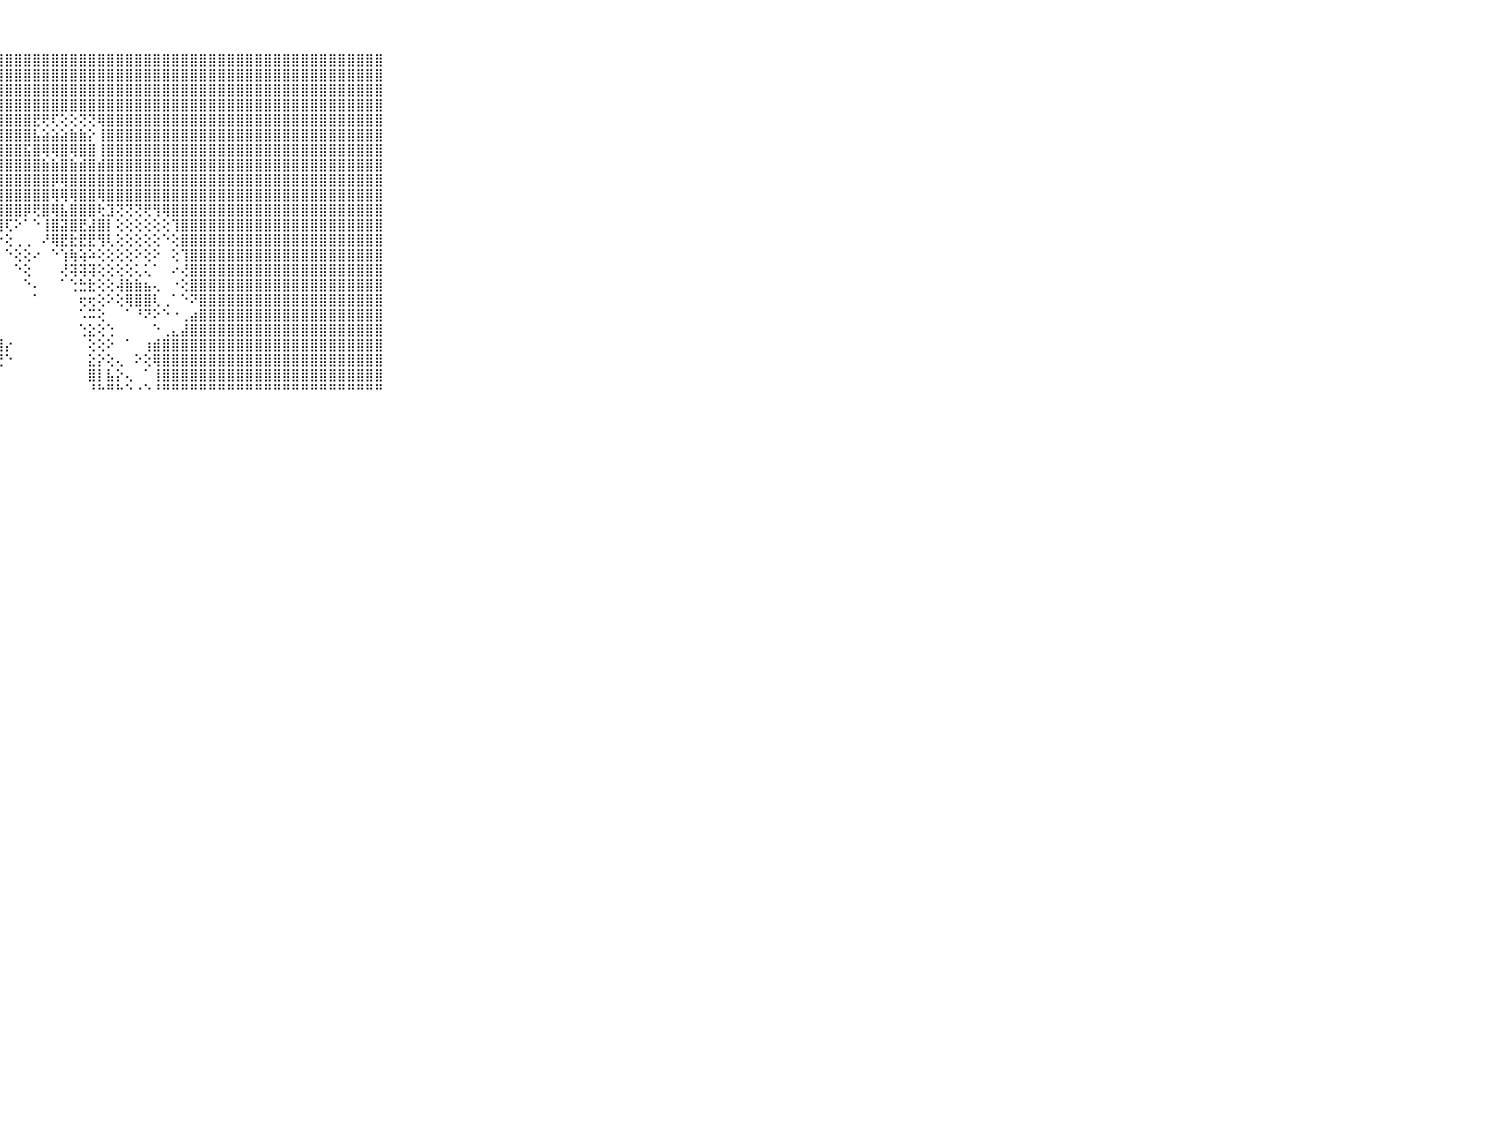

⠀⠀⠀⠀⠀⠀⠀⠀⠀⠀⠀⣿⣿⣿⣿⣿⣿⣿⣿⣿⣿⣿⣿⣿⣿⣿⣿⣿⣿⣿⣿⣿⣿⣿⣿⣿⣿⣿⣿⣿⣿⣿⣿⣿⣿⣿⣿⣿⣿⣿⣿⣿⣿⣿⣿⣿⣿⣿⣿⣿⣿⣿⣿⣿⣿⣿⣿⣿⣿⠀⠀⠀⠀⠀⠀⠀⠀⠀⠀⠀⠀
⠀⠀⠀⠀⠀⠀⠀⠀⠀⠀⠀⣿⣿⣿⣿⣿⣿⣿⣿⣿⣿⣿⣿⣿⣿⣿⣿⣿⣿⣿⣿⣿⣿⣿⣿⣿⣿⣿⣿⣿⣿⣿⣿⣿⣿⣿⣿⣿⣿⣿⣿⣿⣿⣿⣿⣿⣿⣿⣿⣿⣿⣿⣿⣿⣿⣿⣿⣿⣿⠀⠀⠀⠀⠀⠀⠀⠀⠀⠀⠀⠀
⠀⠀⠀⠀⠀⠀⠀⠀⠀⠀⠀⣿⣿⣿⣿⣿⣿⣿⣿⣿⣿⣿⣿⣿⣿⣿⣿⣿⣿⣿⣿⣿⣿⣿⣿⣿⣿⣿⣿⣿⣿⣿⣿⣿⣿⣿⣿⣿⣿⣿⣿⣿⣿⣿⣿⣿⣿⣿⣿⣿⣿⣿⣿⣿⣿⣿⣿⣿⣿⠀⠀⠀⠀⠀⠀⠀⠀⠀⠀⠀⠀
⠀⠀⠀⠀⠀⠀⠀⠀⠀⠀⠀⣿⣿⣿⣿⣿⣿⣿⣿⣿⣿⣿⣿⣿⣿⣿⣿⣿⣿⣿⣿⣿⣿⣿⣿⣿⣿⣿⣿⣿⣿⣿⣿⣿⣿⣿⣿⣿⣿⣿⣿⣿⣿⣿⣿⣿⣿⣿⣿⣿⣿⣿⣿⣿⣿⣿⣿⣿⣿⠀⠀⠀⠀⠀⠀⠀⠀⠀⠀⠀⠀
⠀⠀⠀⠀⠀⠀⠀⠀⠀⠀⠀⣿⣿⣿⣿⣿⣿⣿⣿⣿⣿⣿⣿⣿⣿⣿⣿⣿⣿⣿⣿⣟⢟⢏⢕⢕⢝⢝⢿⣿⣿⣿⣿⣿⣿⣿⣿⣿⣿⣿⣿⣿⣿⣿⣿⣿⣿⣿⣿⣿⣿⣿⣿⣿⣿⣿⣿⣿⣿⠀⠀⠀⠀⠀⠀⠀⠀⠀⠀⠀⠀
⠀⠀⠀⠀⠀⠀⠀⠀⠀⠀⠀⣿⣿⣿⣿⣿⣿⣿⣿⣿⣿⣿⣿⣿⣿⣿⣿⣿⣿⣿⣿⣧⣵⣵⣵⣷⣷⡕⢸⣿⣿⣿⣿⣿⣿⣿⣿⣿⣿⣿⣿⣿⣿⣿⣿⣿⣿⣿⣿⣿⣿⣿⣿⣿⣿⣿⣿⣿⣿⠀⠀⠀⠀⠀⠀⠀⠀⠀⠀⠀⠀
⠀⠀⠀⠀⠀⠀⠀⠀⠀⠀⠀⣿⣿⣿⣿⣿⣿⣿⣿⣿⣿⣿⣿⣿⣿⣿⣿⣿⣿⣿⣯⣿⢿⢿⣿⢿⣿⣿⢸⣿⣿⣿⣿⣿⣿⣿⣿⣿⣿⣿⣿⣿⣿⣿⣿⣿⣿⣿⣿⣿⣿⣿⣿⣿⣿⣿⣿⣿⣿⠀⠀⠀⠀⠀⠀⠀⠀⠀⠀⠀⠀
⠀⠀⠀⠀⠀⠀⠀⠀⠀⠀⠀⣿⣿⣿⣿⣿⣿⣿⣿⣿⣿⣿⣿⣿⣿⣿⣿⣿⣿⣿⣿⣿⣷⣷⣿⣷⣾⣿⣾⣿⣿⣿⣿⣿⣿⣿⣿⣿⣿⣿⣿⣿⣿⣿⣿⣿⣿⣿⣿⣿⣿⣿⣿⣿⣿⣿⣿⣿⣿⠀⠀⠀⠀⠀⠀⠀⠀⠀⠀⠀⠀
⠀⠀⠀⠀⠀⠀⠀⠀⠀⠀⠀⣿⣿⣿⣿⣿⣿⣿⣿⣿⣿⣿⣿⣿⣿⣿⣿⣿⣿⣿⣿⣿⣿⡿⢿⣿⣿⣿⣿⣿⣿⣿⣿⣿⣿⣿⣿⣿⣿⣿⣿⣿⣿⣿⣿⣿⣿⣿⣿⣿⣿⣿⣿⣿⣿⣿⣿⣿⣿⠀⠀⠀⠀⠀⠀⠀⠀⠀⠀⠀⠀
⠀⠀⠀⠀⠀⠀⠀⠀⠀⠀⠀⣿⣿⣿⣿⣿⣿⣿⣿⣿⣿⣿⣿⣿⣿⣿⣿⣿⣿⣿⣿⣿⣿⢿⢿⢿⣿⣿⢿⣿⣿⣿⣿⣿⣿⣿⣿⣿⣿⣿⣿⣿⣿⣿⣿⣿⣿⣿⣿⣿⣿⣿⣿⣿⣿⣿⣿⣿⣿⠀⠀⠀⠀⠀⠀⠀⠀⠀⠀⠀⠀
⠀⠀⠀⠀⠀⠀⠀⠀⠀⠀⠀⣿⣿⣿⣿⣿⣿⣿⣿⣿⣿⣿⣿⣿⣿⣿⣿⣿⣿⣿⡿⢟⣿⢿⣧⣿⣿⣿⢗⣹⢝⢝⢝⢟⢻⢿⣿⣿⣿⣿⣿⣿⣿⣿⣿⣿⣿⣿⣿⣿⣿⣿⣿⣿⣿⣿⣿⣿⣿⠀⠀⠀⠀⠀⠀⠀⠀⠀⠀⠀⠀
⠀⠀⠀⠀⠀⠀⠀⠀⠀⠀⠀⣿⣿⣿⣿⣿⣿⣿⣿⣿⣿⣿⣿⣿⣿⣿⣿⢿⢏⠕⠁⠑⢸⣿⣽⣿⣟⣼⣿⡇⢕⢕⢕⢕⢕⢕⢹⣿⣿⣿⣿⣿⣿⣿⣿⣿⣿⣿⣿⣿⣿⣿⣿⣿⣿⣿⣿⣿⣿⠀⠀⠀⠀⠀⠀⠀⠀⠀⠀⠀⠀
⠀⠀⠀⠀⠀⠀⠀⠀⠀⠀⠀⣿⣿⣿⣿⣿⣿⣿⣿⣿⣿⣿⣿⣿⣿⢏⢕⠑⢕⢀⢀⠀⠜⢿⣟⣗⣟⣟⢻⢇⢕⢕⢕⢕⢕⠑⢕⣿⣿⣿⣿⣿⣿⣿⣿⣿⣿⣿⣿⣿⣿⣿⣿⣿⣿⣿⣿⣿⣿⠀⠀⠀⠀⠀⠀⠀⠀⠀⠀⠀⠀
⠀⠀⠀⠀⠀⠀⠀⠀⠀⠀⠀⣿⣿⣿⣿⣿⣿⣿⣿⣿⣿⣿⣿⣿⡇⢑⠀⠀⠑⢕⢕⠔⠀⠑⢱⢷⢵⠵⢕⢕⢕⢕⠕⢕⠕⠀⢕⢹⣿⣿⣿⣿⣿⣿⣿⣿⣿⣿⣿⣿⣿⣿⣿⣿⣿⣿⣿⣿⣿⠀⠀⠀⠀⠀⠀⠀⠀⠀⠀⠀⠀
⠀⠀⠀⠀⠀⠀⠀⠀⠀⠀⠀⣿⣿⣿⣿⣿⣿⣿⣿⣿⣿⣿⣿⣿⡇⠀⠀⠀⠀⠑⢕⠀⠀⠀⢜⢽⢽⢽⢕⢕⢕⢕⢅⢅⠁⠀⠔⢜⣿⣿⣿⣿⣿⣿⣿⣿⣿⣿⣿⣿⣿⣿⣿⣿⣿⣿⣿⣿⣿⠀⠀⠀⠀⠀⠀⠀⠀⠀⠀⠀⠀
⠀⠀⠀⠀⠀⠀⠀⠀⠀⠀⠀⣿⣿⣿⣿⣿⣿⣿⣿⣿⣿⣿⣿⣿⡇⠀⠀⠀⠀⠀⠑⠄⠀⠀⠁⢑⣓⣗⢕⢕⢼⣷⣷⣦⢄⠀⠐⢕⣿⣿⣿⣿⣿⣿⣿⣿⣿⣿⣿⣿⣿⣿⣿⣿⣿⣿⣿⣿⣿⠀⠀⠀⠀⠀⠀⠀⠀⠀⠀⠀⠀
⠀⠀⠀⠀⠀⠀⠀⠀⠀⠀⠀⣿⣿⣿⣿⣿⣿⣿⣿⣿⣿⣿⣿⣿⡇⠀⠀⠀⠀⠀⠀⠁⠀⠀⠀⠀⢖⢖⢕⠕⢕⢿⣿⣿⢇⢀⠁⠑⠝⣿⣿⣿⣿⣿⣿⣿⣿⣿⣿⣿⣿⣿⣿⣿⣿⣿⣿⣿⣿⠀⠀⠀⠀⠀⠀⠀⠀⠀⠀⠀⠀
⠀⠀⠀⠀⠀⠀⠀⠀⠀⠀⠀⣿⣿⣿⣿⣿⣿⣿⣿⣿⣿⣿⣿⣿⡇⠐⠀⠀⠀⠀⠀⠀⠀⠀⠀⠀⠡⠭⢕⠀⠀⠁⠘⠝⠕⠑⠐⢀⣴⣿⣿⣿⣿⣿⣿⣿⣿⣿⣿⣿⣿⣿⣿⣿⣿⣿⣿⣿⣿⠀⠀⠀⠀⠀⠀⠀⠀⠀⠀⠀⠀
⠀⠀⠀⠀⠀⠀⠀⠀⠀⠀⠀⣿⣿⣿⣿⣿⣿⣿⣿⣿⣿⣿⣿⣿⣷⣦⣴⡄⠀⠀⠀⠀⠀⠀⠀⠀⢑⣕⢕⢑⠀⠀⠀⠀⠑⢀⣄⣼⣿⣿⣿⣿⣿⣿⣿⣿⣿⣿⣿⣿⣿⣿⣿⣿⣿⣿⣿⣿⣿⠀⠀⠀⠀⠀⠀⠀⠀⠀⠀⠀⠀
⠀⠀⠀⠀⠀⠀⠀⠀⠀⠀⠀⣿⣿⣿⣿⣿⣿⣿⣿⣿⣿⣿⣿⣿⣿⣿⣿⣿⡔⠀⠀⠀⠀⠀⠀⠀⠀⢕⢕⠕⠀⠁⠀⢰⣾⣿⣿⣿⣿⣿⣿⣿⣿⣿⣿⣿⣿⣿⣿⣿⣿⣿⣿⣿⣿⣿⣿⣿⣿⠀⠀⠀⠀⠀⠀⠀⠀⠀⠀⠀⠀
⠀⠀⠀⠀⠀⠀⠀⠀⠀⠀⠀⣿⣿⣿⣿⣿⣿⣿⣿⣿⣿⣿⣿⣿⣿⣿⣿⢟⠑⠀⠀⠀⠀⠀⠀⠀⠀⣕⡕⢕⢄⠀⠕⢕⢿⣿⣿⣿⣿⣿⣿⣿⣿⣿⣿⣿⣿⣿⣿⣿⣿⣿⣿⣿⣿⣿⣿⣿⣿⠀⠀⠀⠀⠀⠀⠀⠀⠀⠀⠀⠀
⠀⠀⠀⠀⠀⠀⠀⠀⠀⠀⠀⣿⣿⣿⣿⣿⣿⣿⣿⣿⣿⣿⣿⣿⣿⣿⢅⠀⠀⠀⠀⠀⠀⠀⠀⠀⠀⣿⡇⣧⡕⢄⠀⠁⢸⣿⣿⣿⣿⣿⣿⣿⣿⣿⣿⣿⣿⣿⣿⣿⣿⣿⣿⣿⣿⣿⣿⣿⣿⠀⠀⠀⠀⠀⠀⠀⠀⠀⠀⠀⠀
⠀⠀⠀⠀⠀⠀⠀⠀⠀⠀⠀⠛⠛⠛⠛⠛⠛⠛⠛⠛⠛⠛⠛⠛⠛⠛⠑⠀⠀⠀⠀⠀⠀⠀⠀⠀⠀⠘⠓⠛⠓⠑⠐⠑⠘⠛⠛⠛⠛⠛⠛⠛⠛⠛⠛⠛⠛⠛⠛⠛⠛⠛⠛⠛⠛⠛⠛⠛⠛⠀⠀⠀⠀⠀⠀⠀⠀⠀⠀⠀⠀